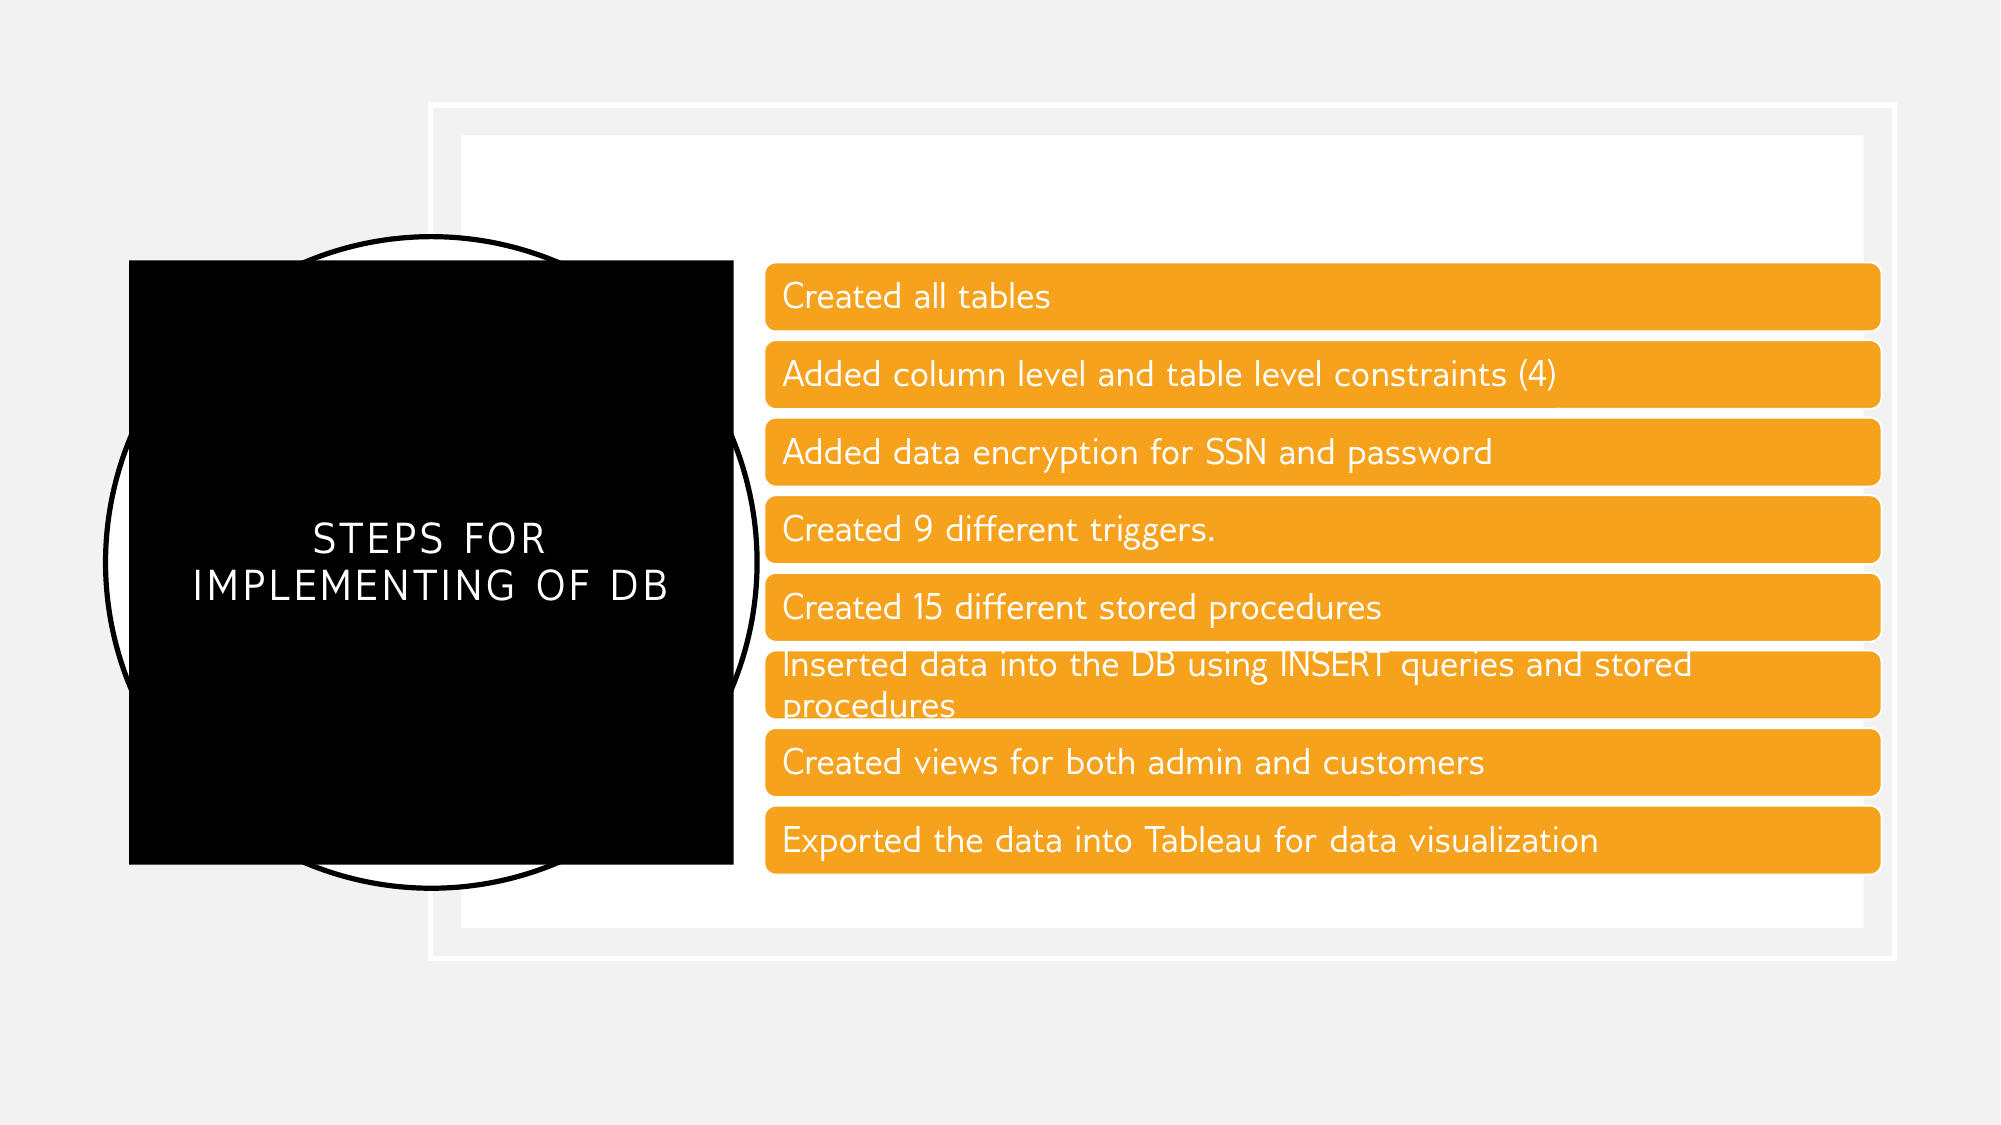

Created all tables
Added column level and table level constraints (4)
Added data encryption for SSN and password
Created 9 different triggers.
Created 15 different stored procedures
Inserted data into the DB using INSERT queries and stored procedures
Created views for both admin and customers
Exported the data into Tableau for data visualization

# Steps for implementing of DB